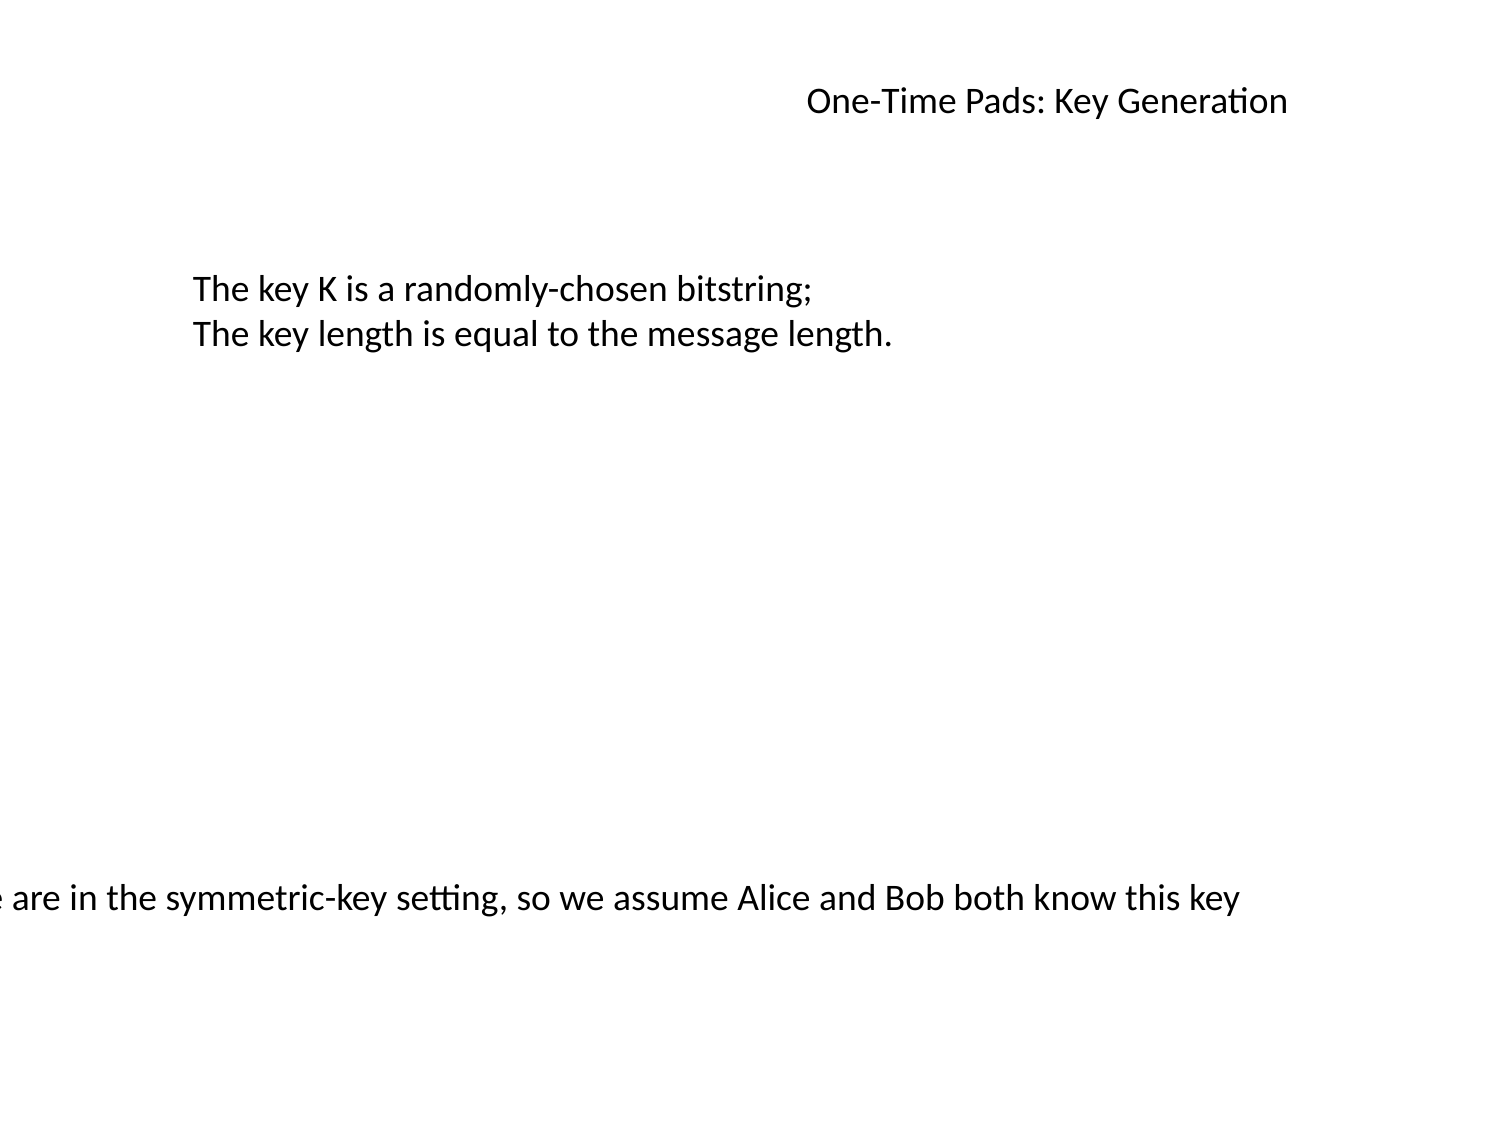

One-Time Pads: Key Generation
The key K is a randomly-chosen bitstring;
The key length is equal to the message length.
Recall: We are in the symmetric-key setting, so we assume Alice and Bob both know this key